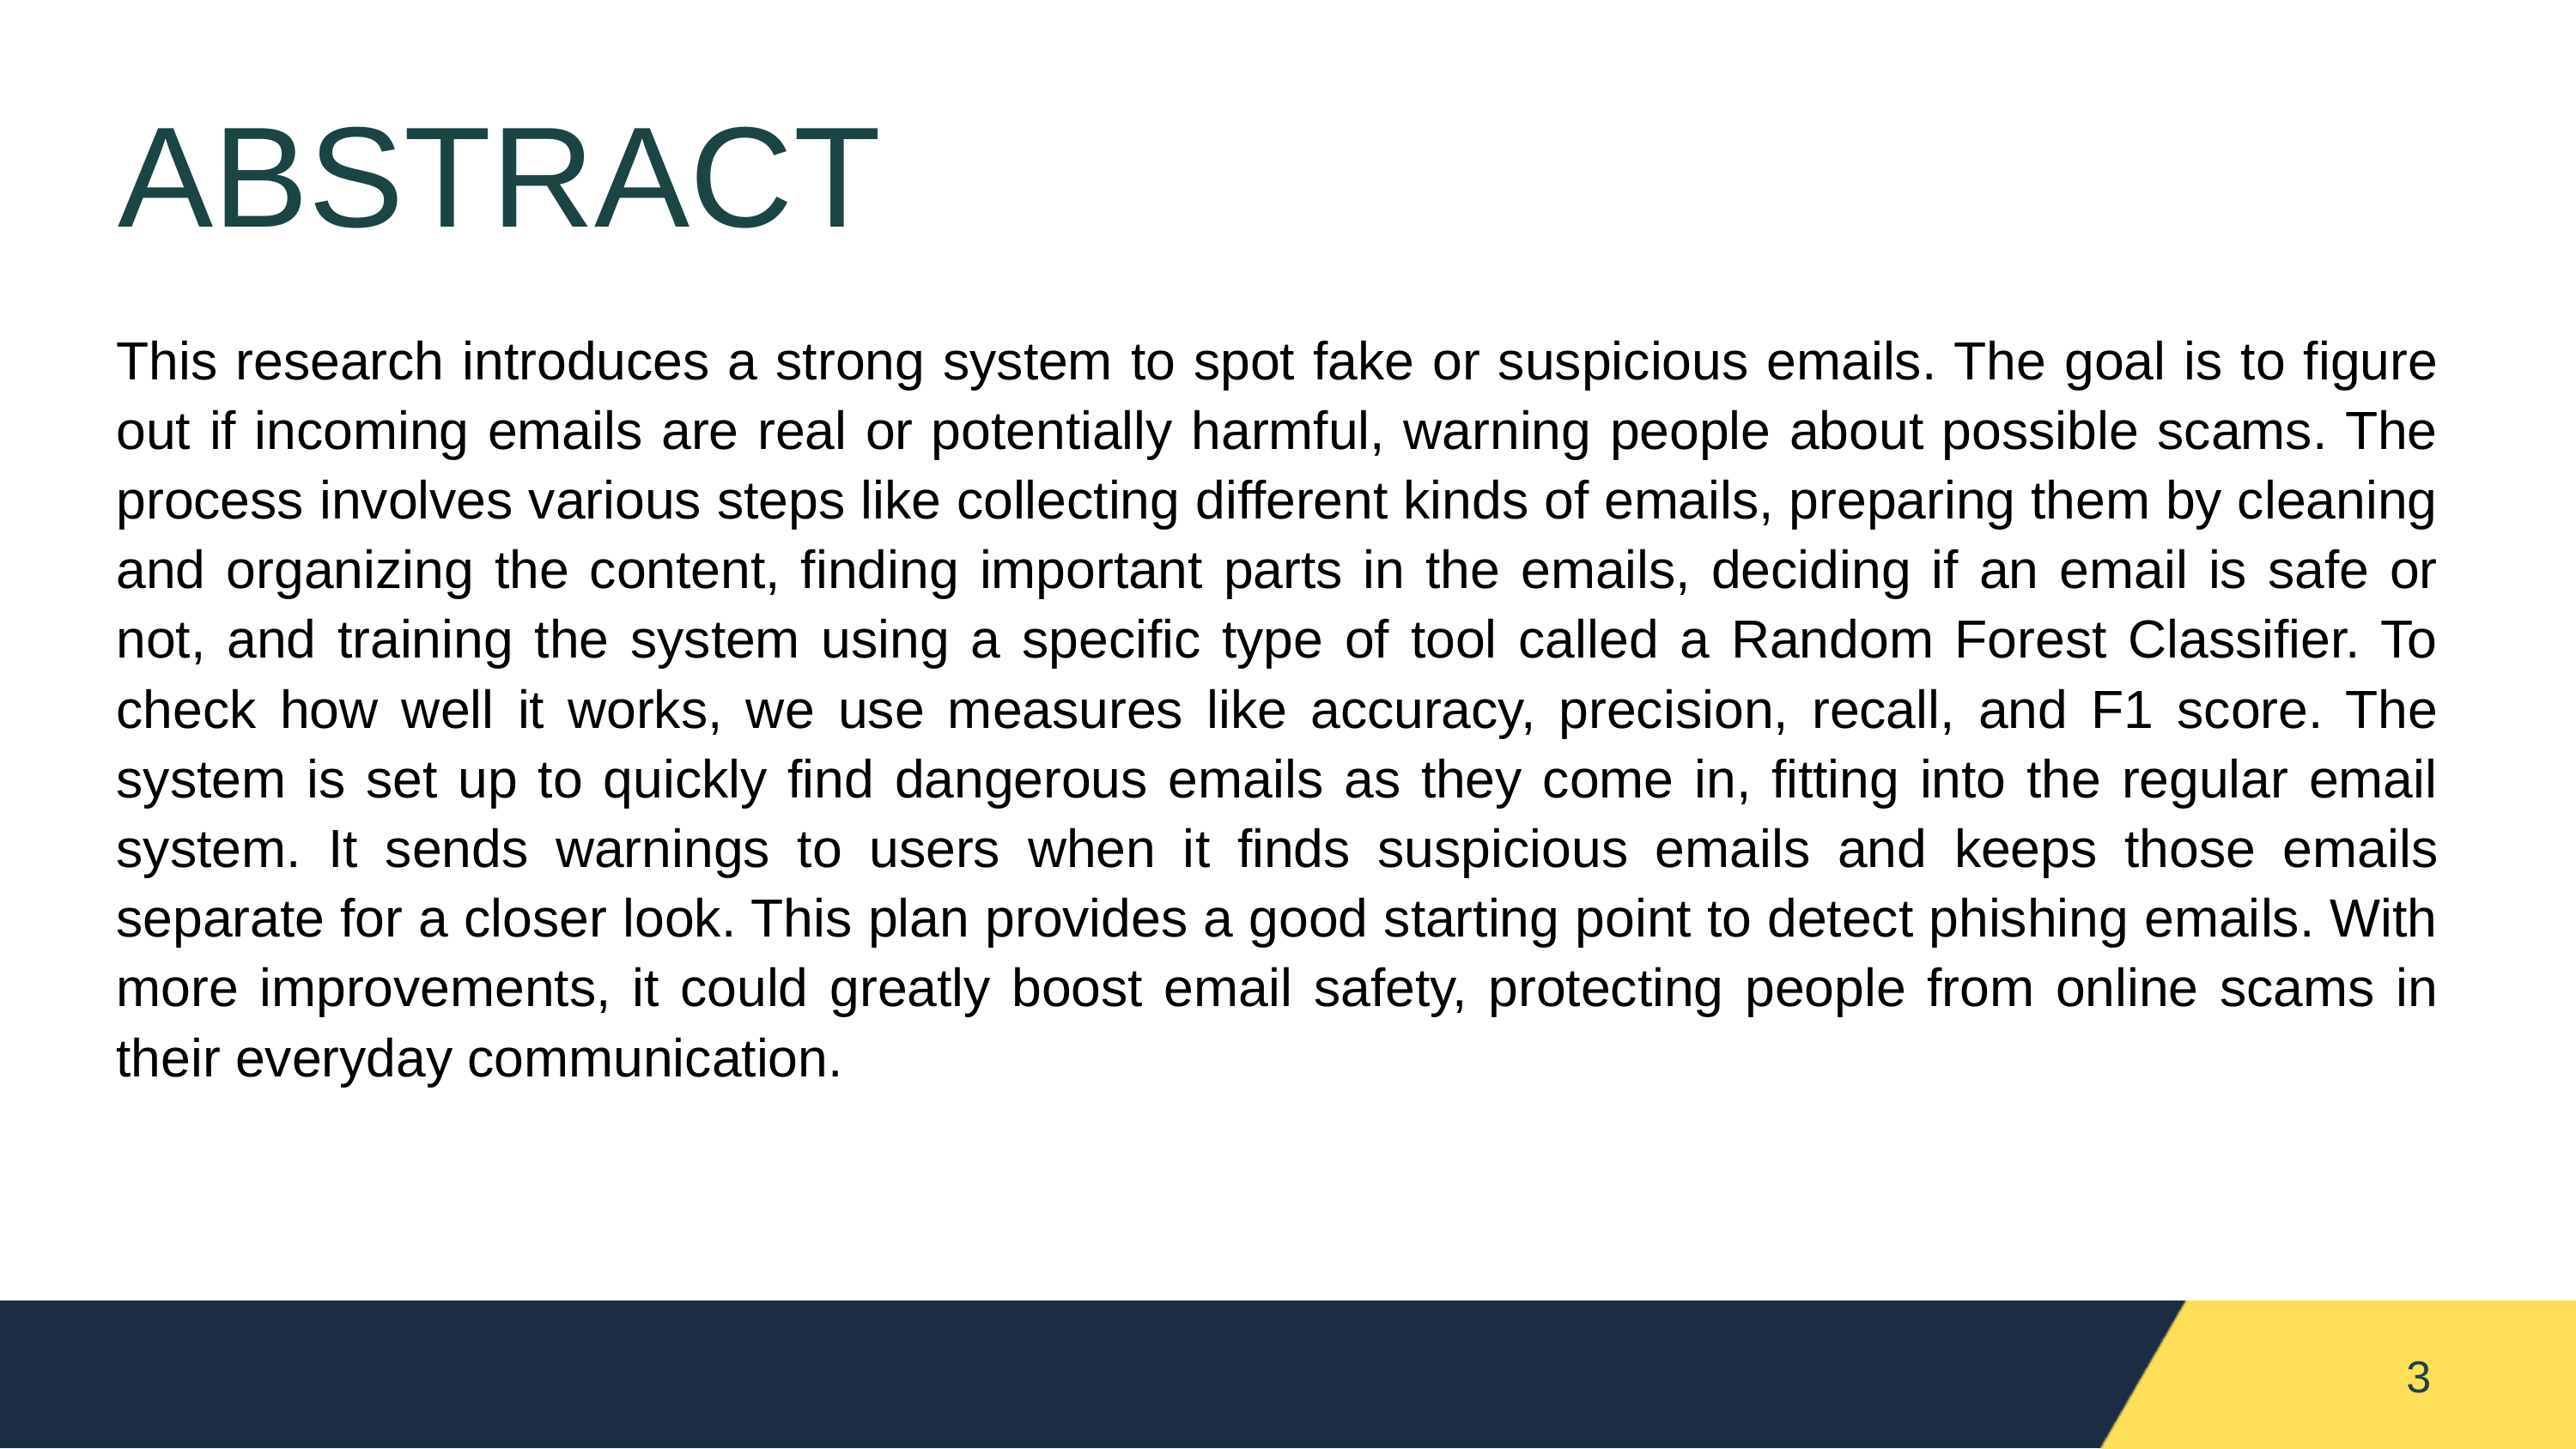

ABSTRACT
This research introduces a strong system to spot fake or suspicious emails. The goal is to figure out if incoming emails are real or potentially harmful, warning people about possible scams. The process involves various steps like collecting different kinds of emails, preparing them by cleaning and organizing the content, finding important parts in the emails, deciding if an email is safe or not, and training the system using a specific type of tool called a Random Forest Classifier. To check how well it works, we use measures like accuracy, precision, recall, and F1 score. The system is set up to quickly find dangerous emails as they come in, fitting into the regular email system. It sends warnings to users when it finds suspicious emails and keeps those emails separate for a closer look. This plan provides a good starting point to detect phishing emails. With more improvements, it could greatly boost email safety, protecting people from online scams in their everyday communication.

3